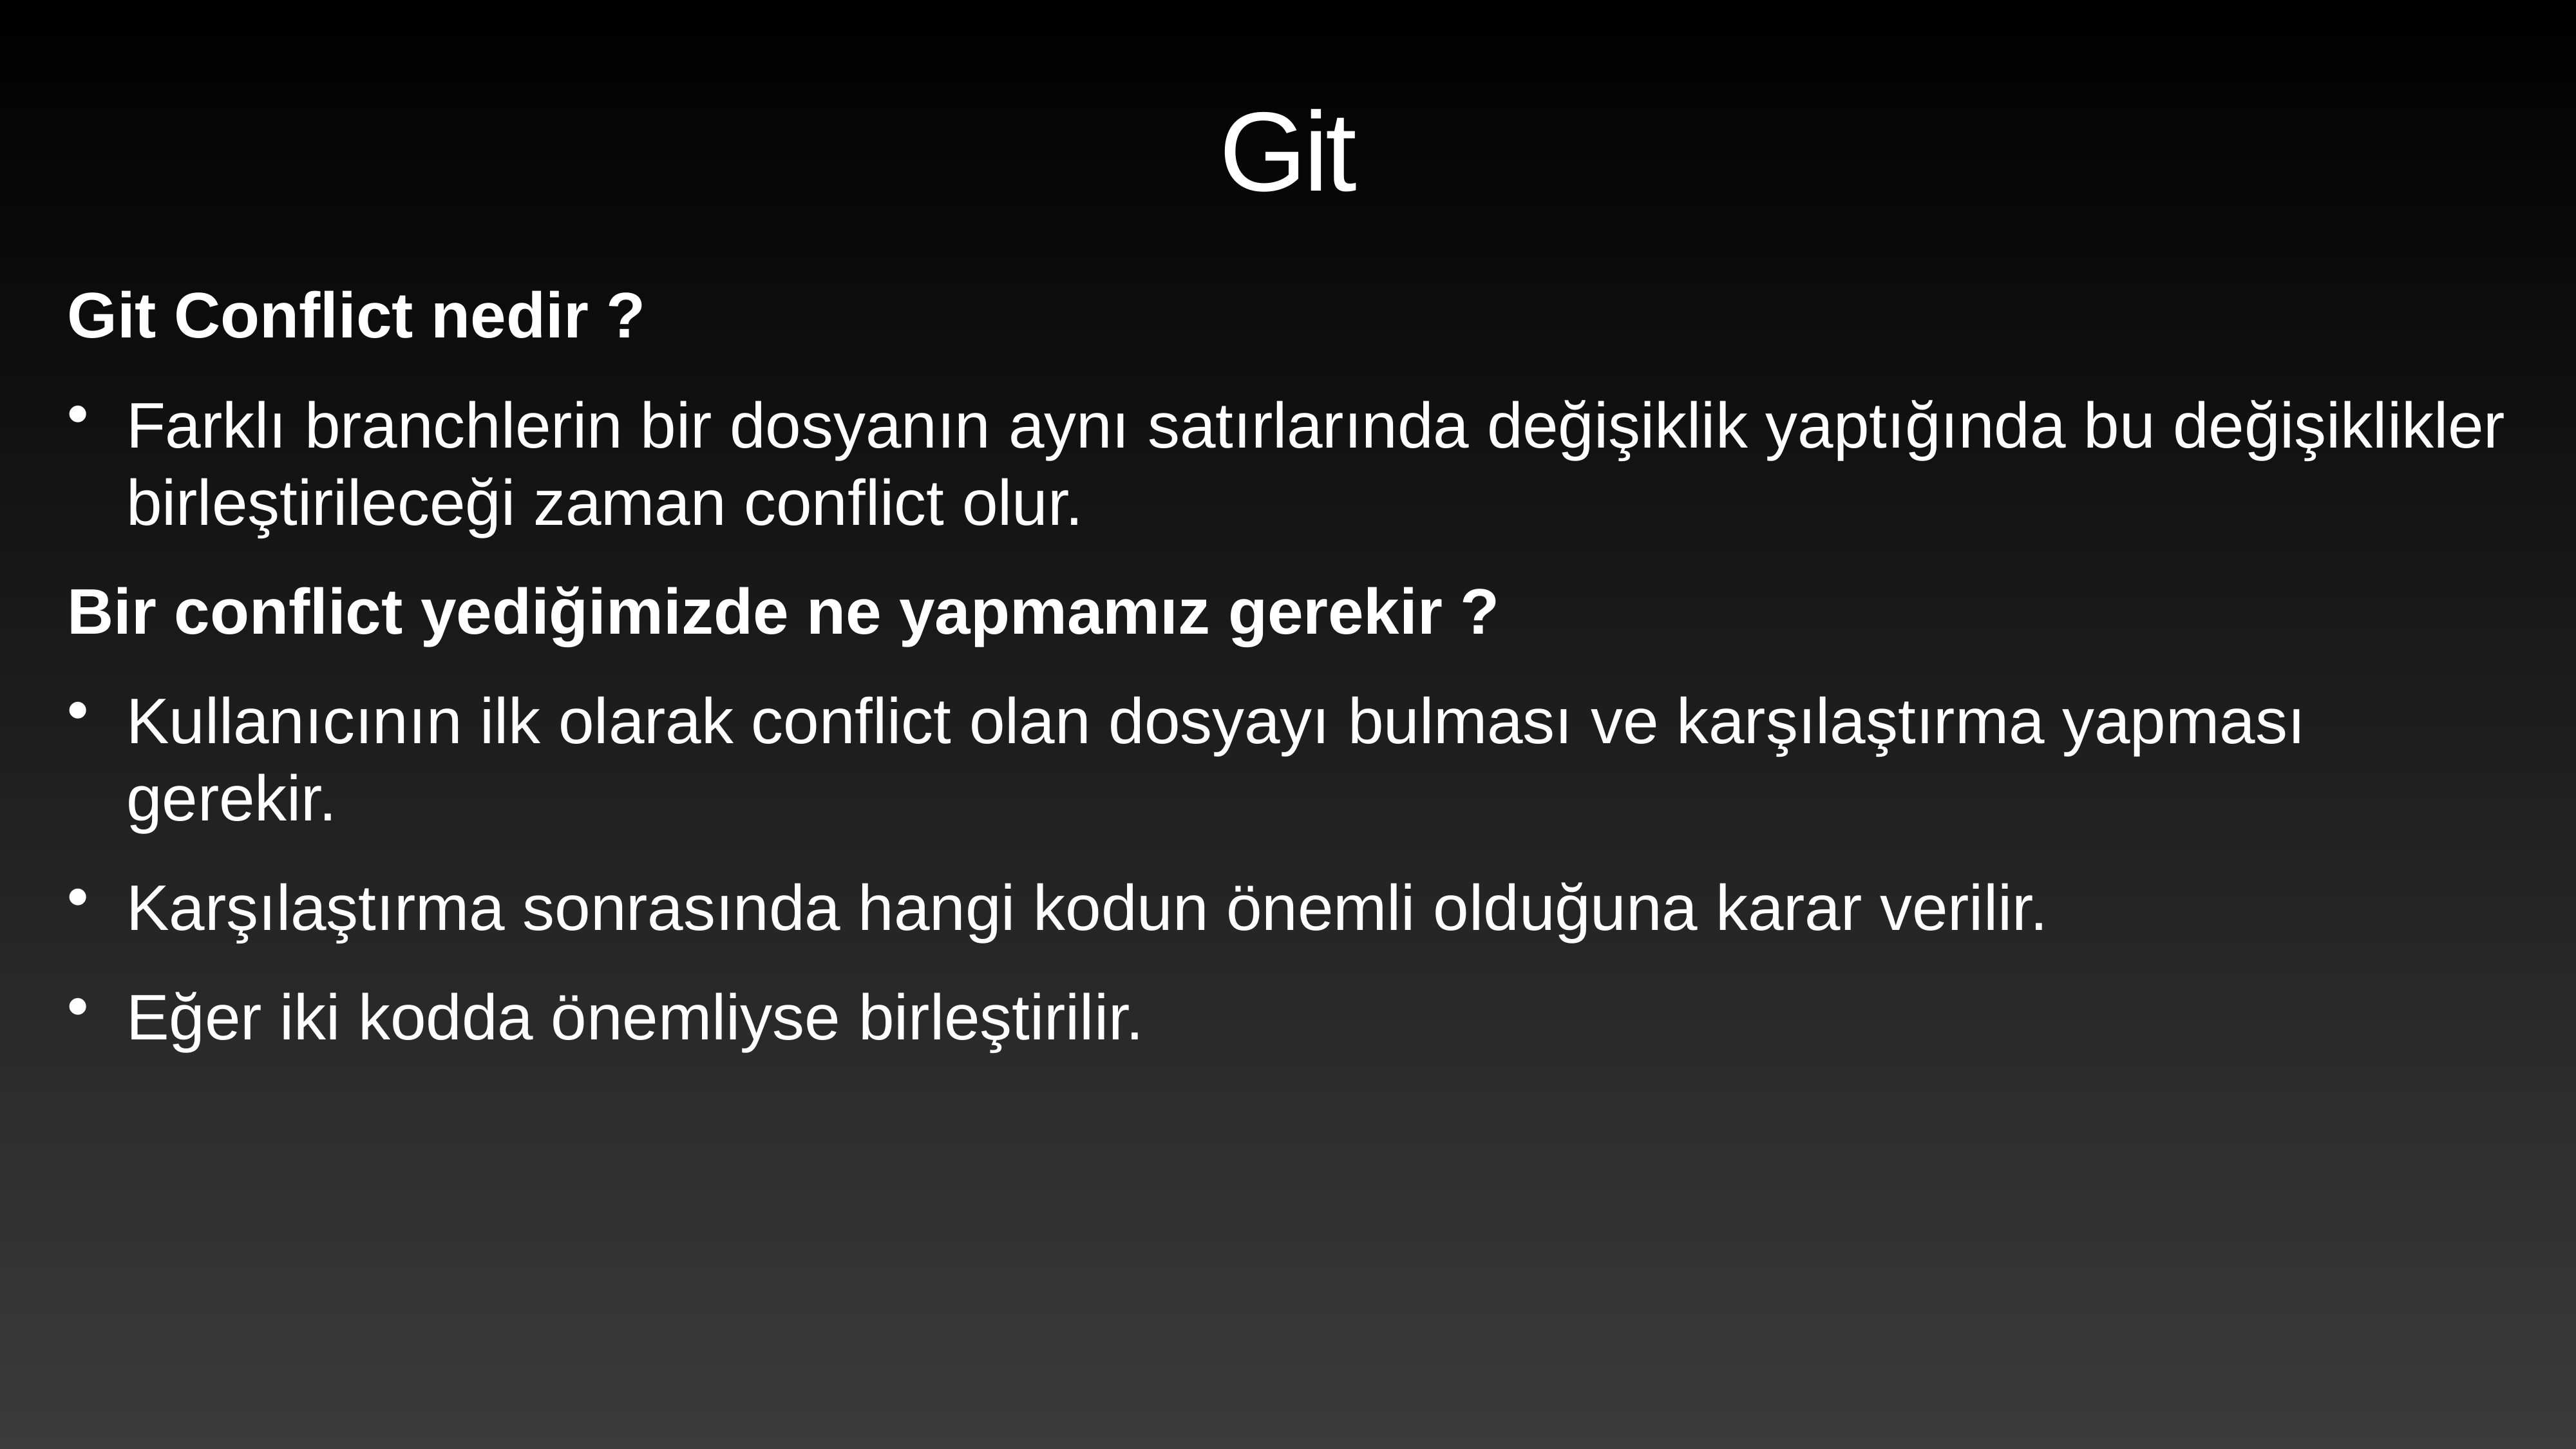

# Git
Git Conflict nedir ?
Farklı branchlerin bir dosyanın aynı satırlarında değişiklik yaptığında bu değişiklikler birleştirileceği zaman conflict olur.
Bir conflict yediğimizde ne yapmamız gerekir ?
Kullanıcının ilk olarak conflict olan dosyayı bulması ve karşılaştırma yapması gerekir.
Karşılaştırma sonrasında hangi kodun önemli olduğuna karar verilir.
Eğer iki kodda önemliyse birleştirilir.